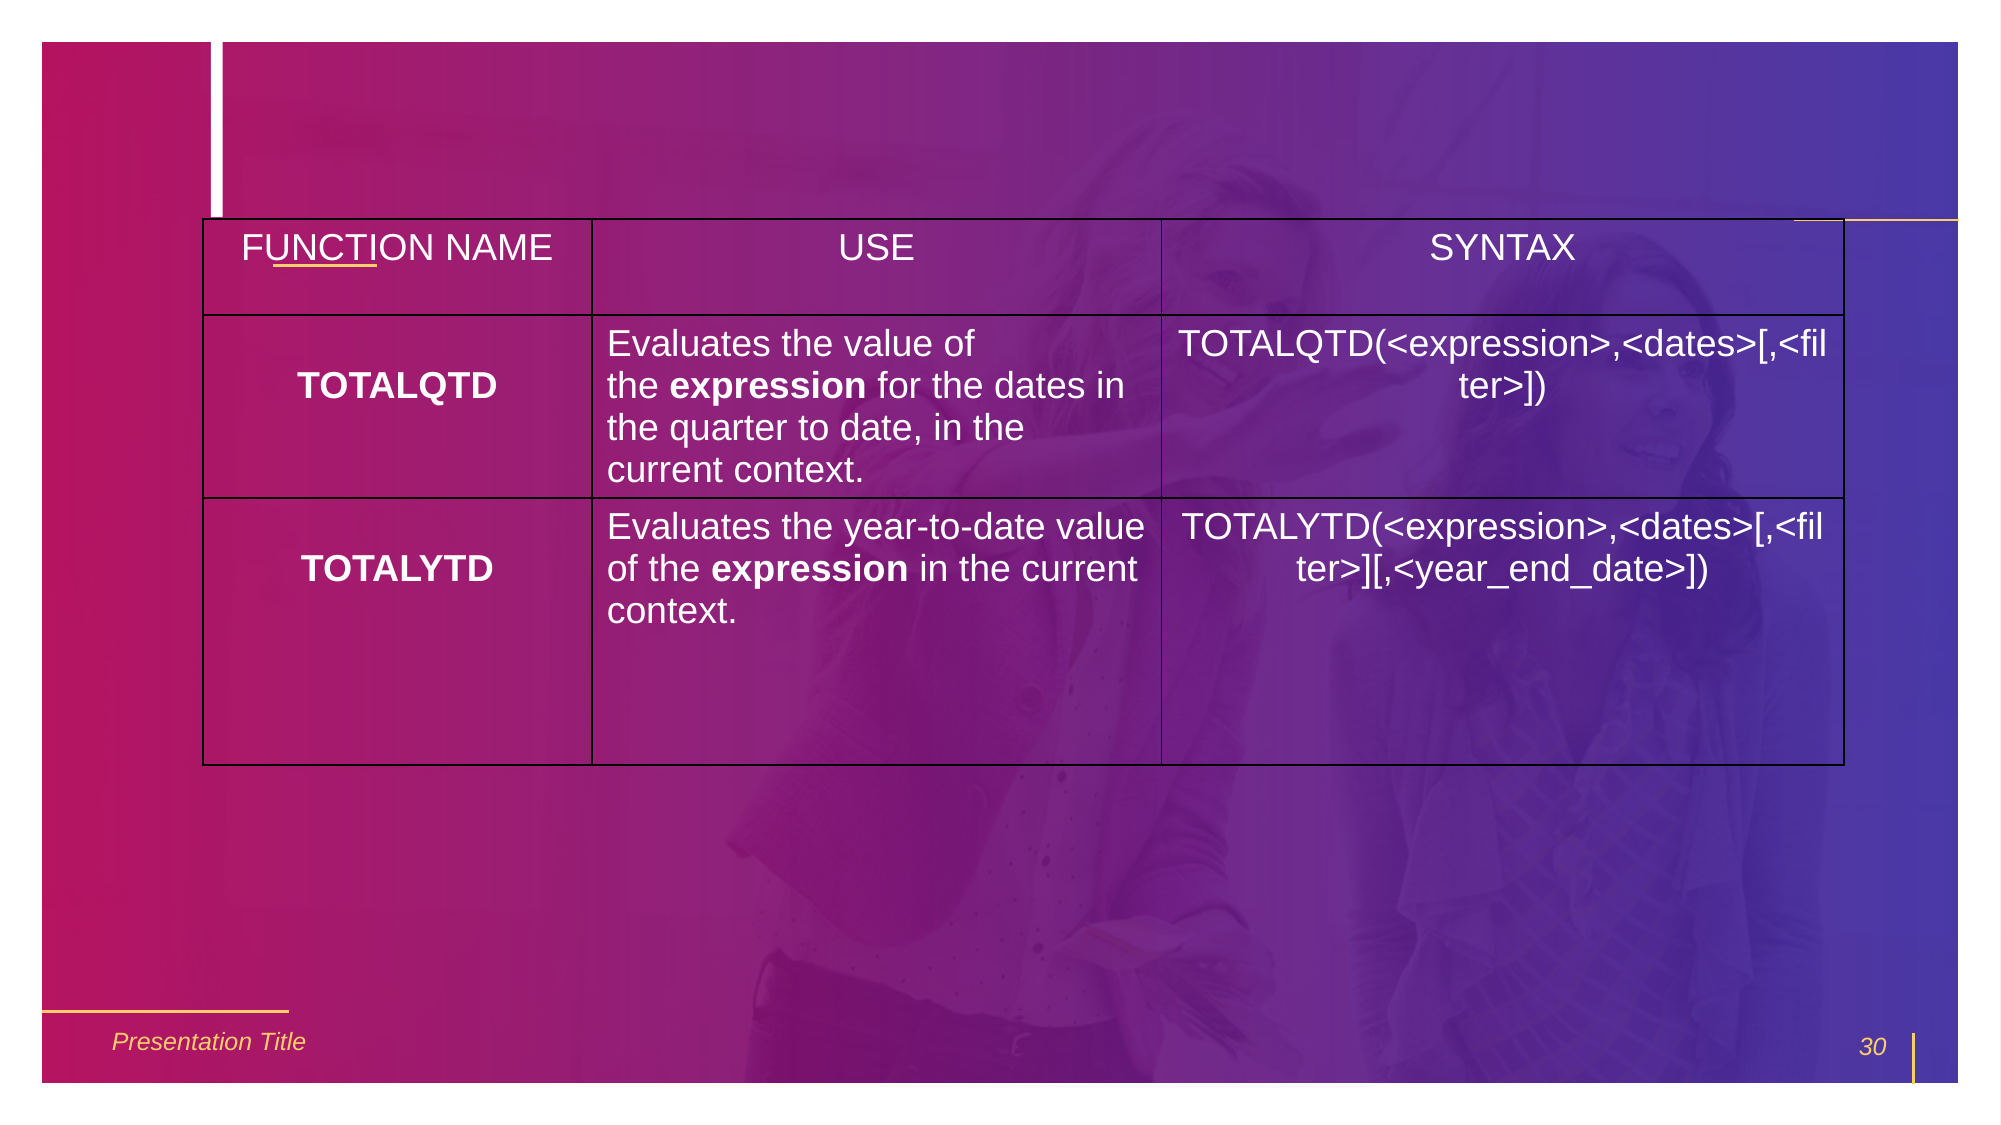

#
| FUNCTION NAME | USE | SYNTAX |
| --- | --- | --- |
| TOTALQTD | Evaluates the value of the expression for the dates in the quarter to date, in the current context. | TOTALQTD(<expression>,<dates>[,<filter>]) |
| TOTALYTD | Evaluates the year-to-date value of the expression in the current context. | TOTALYTD(<expression>,<dates>[,<filter>][,<year\_end\_date>]) |

Presentation Title
30